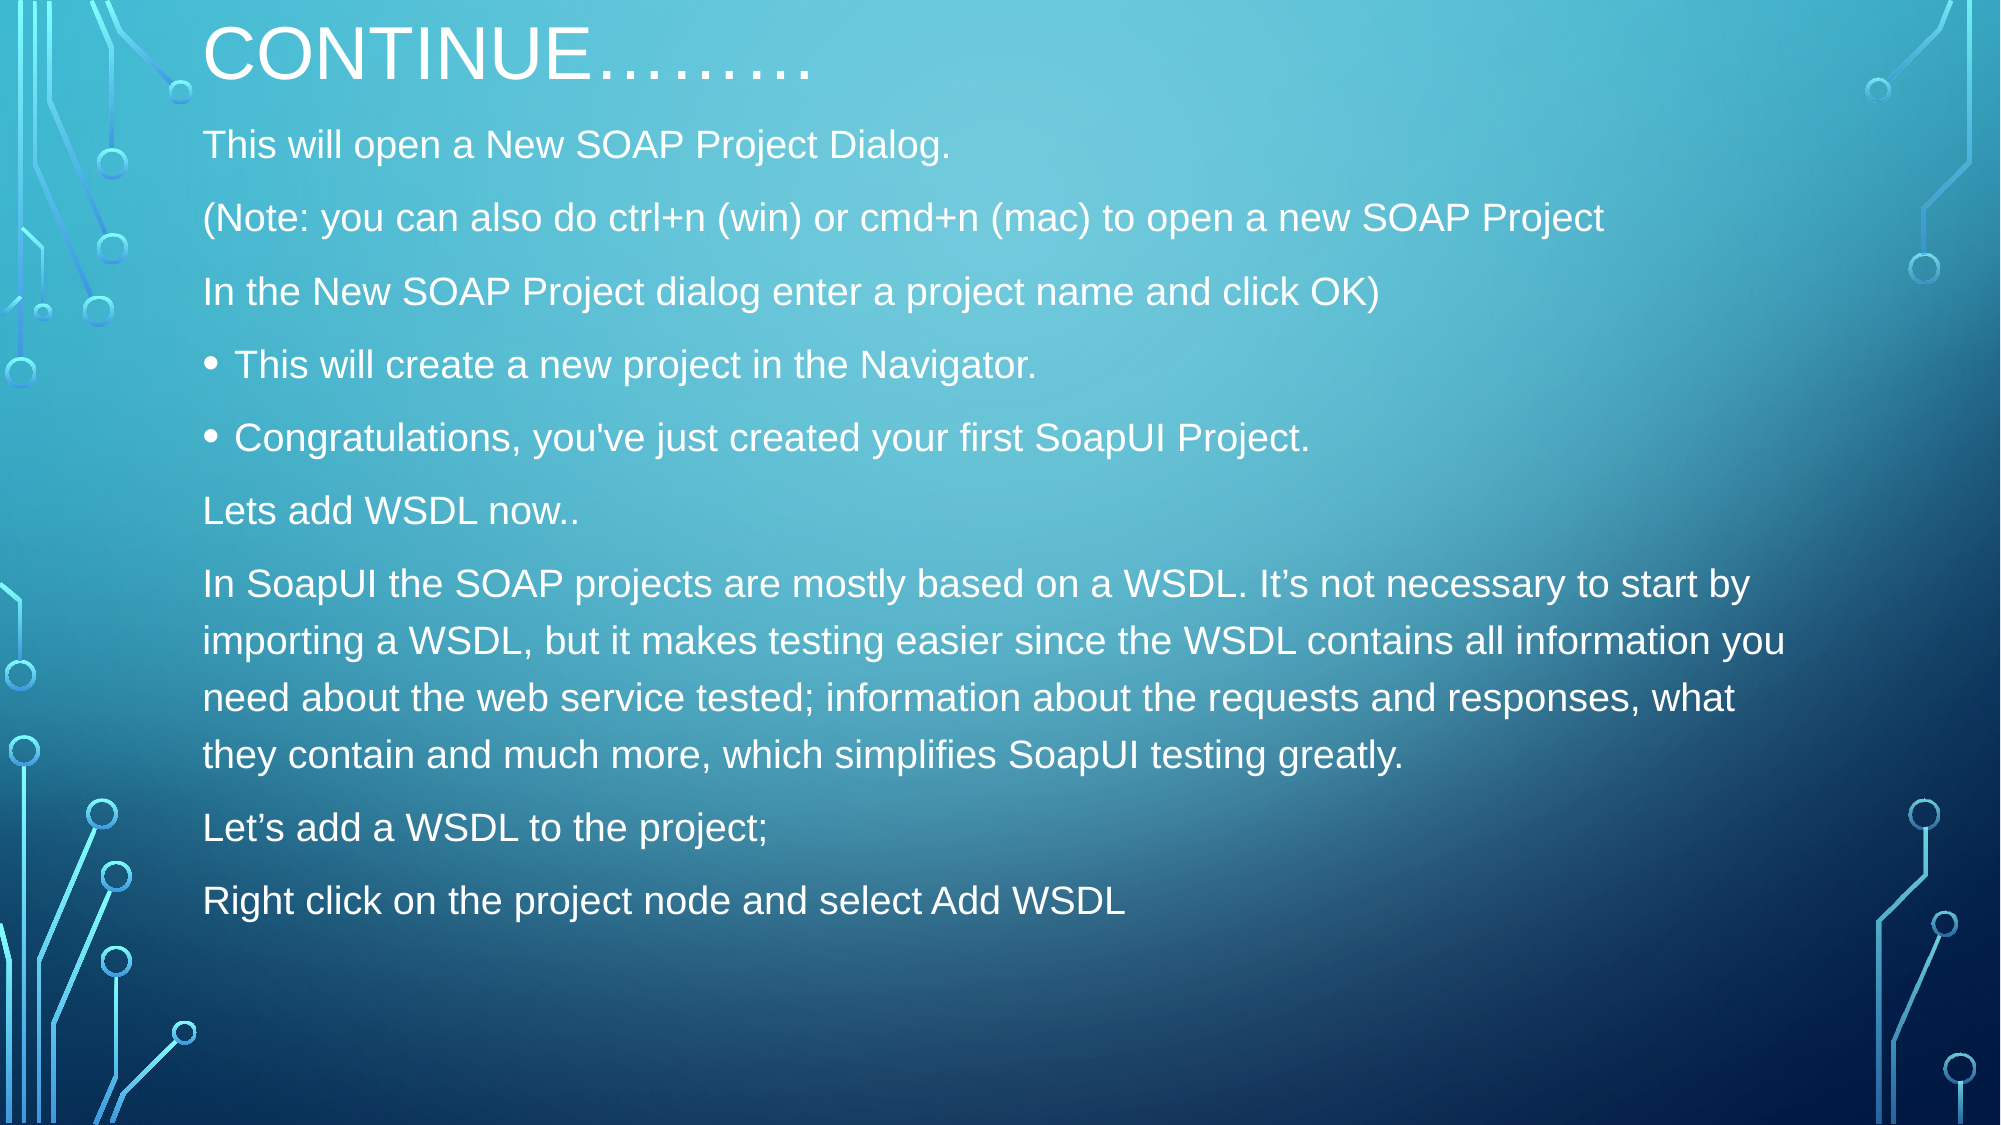

# CONTINUE………
This will open a New SOAP Project Dialog.
(Note: you can also do ctrl+n (win) or cmd+n (mac) to open a new SOAP Project
In the New SOAP Project dialog enter a project name and click OK)
This will create a new project in the Navigator.
Congratulations, you've just created your first SoapUI Project.
Lets add WSDL now..
In SoapUI the SOAP projects are mostly based on a WSDL. It’s not necessary to start by importing a WSDL, but it makes testing easier since the WSDL contains all information you need about the web service tested; information about the requests and responses, what they contain and much more, which simplifies SoapUI testing greatly.
Let’s add a WSDL to the project;
Right click on the project node and select Add WSDL